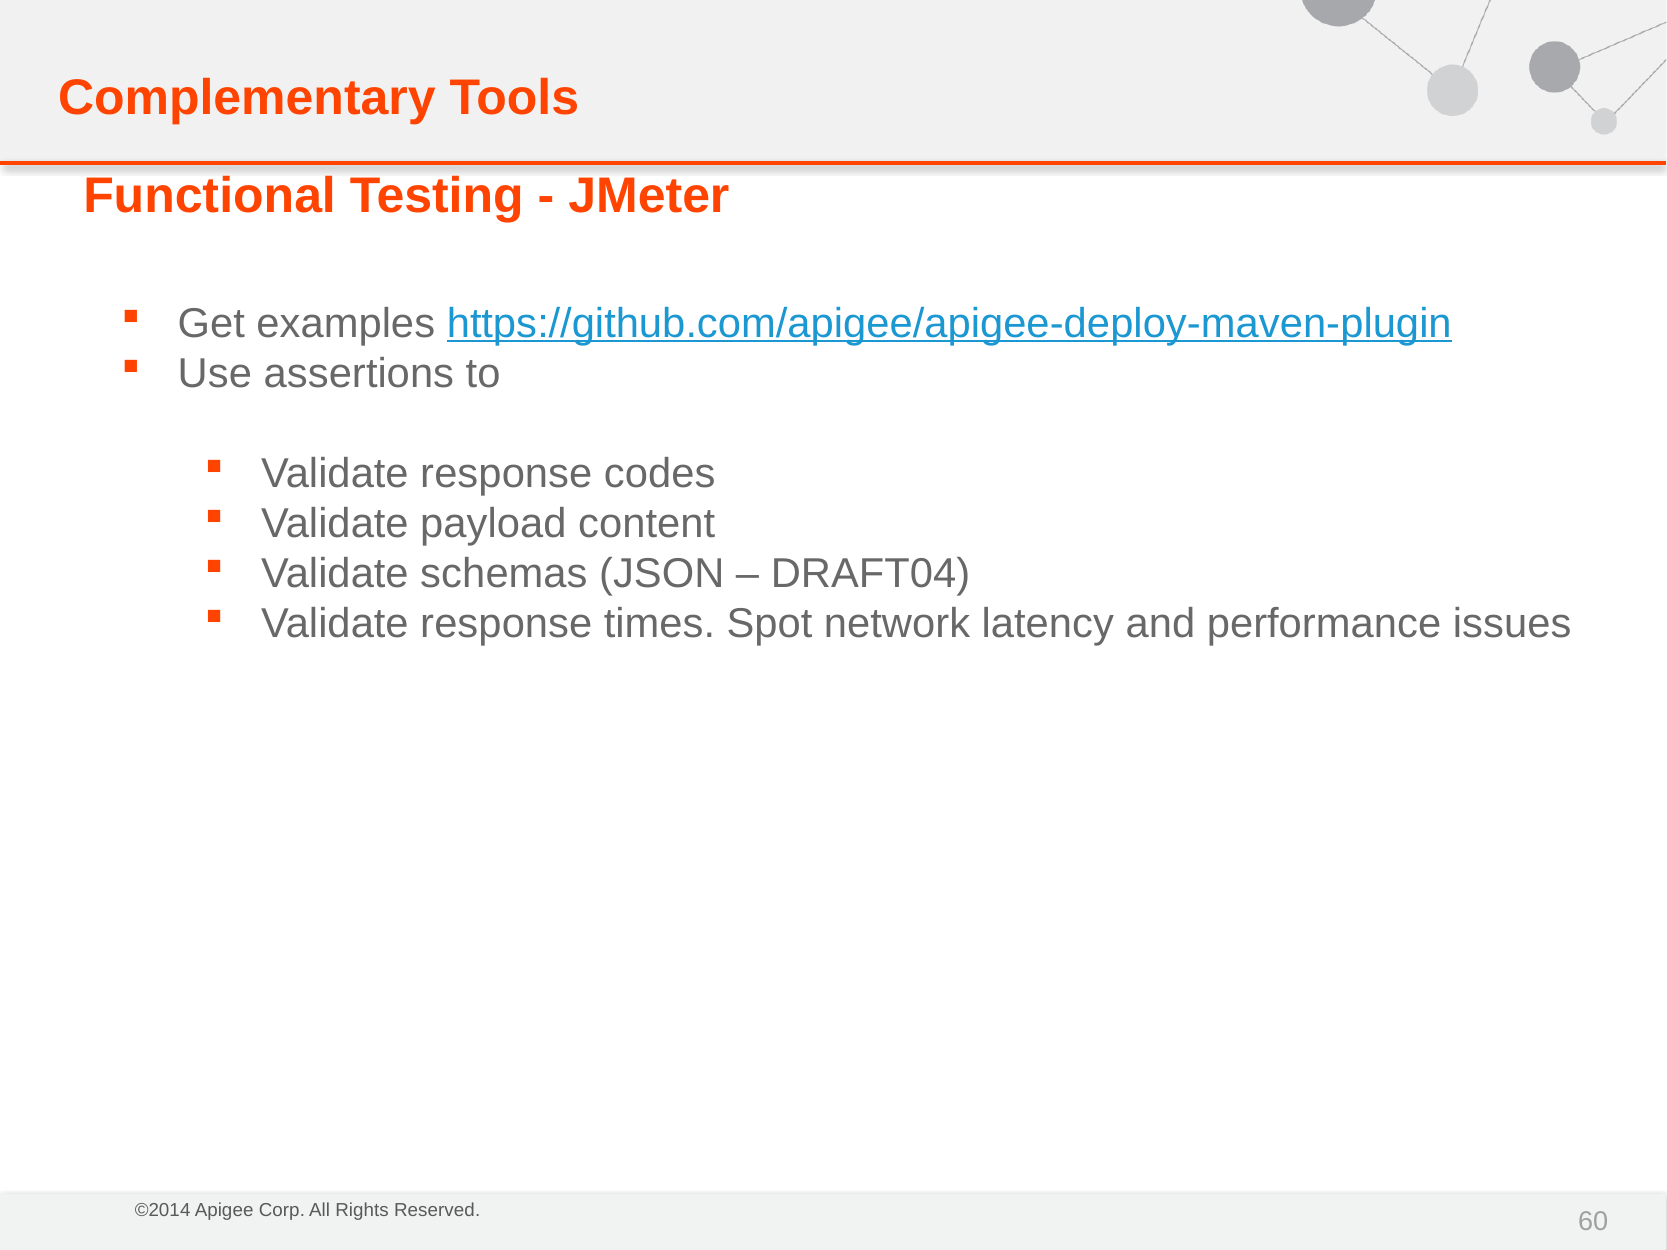

Complementary Tools
Functional Testing - JMeter

Get examples https://github.com/apigee/apigee-deploy-maven-plugin
Use assertions to

Validate response codes
Validate payload content
Validate schemas (JSON – DRAFT04)
Validate response times. Spot network latency and performance issues

60